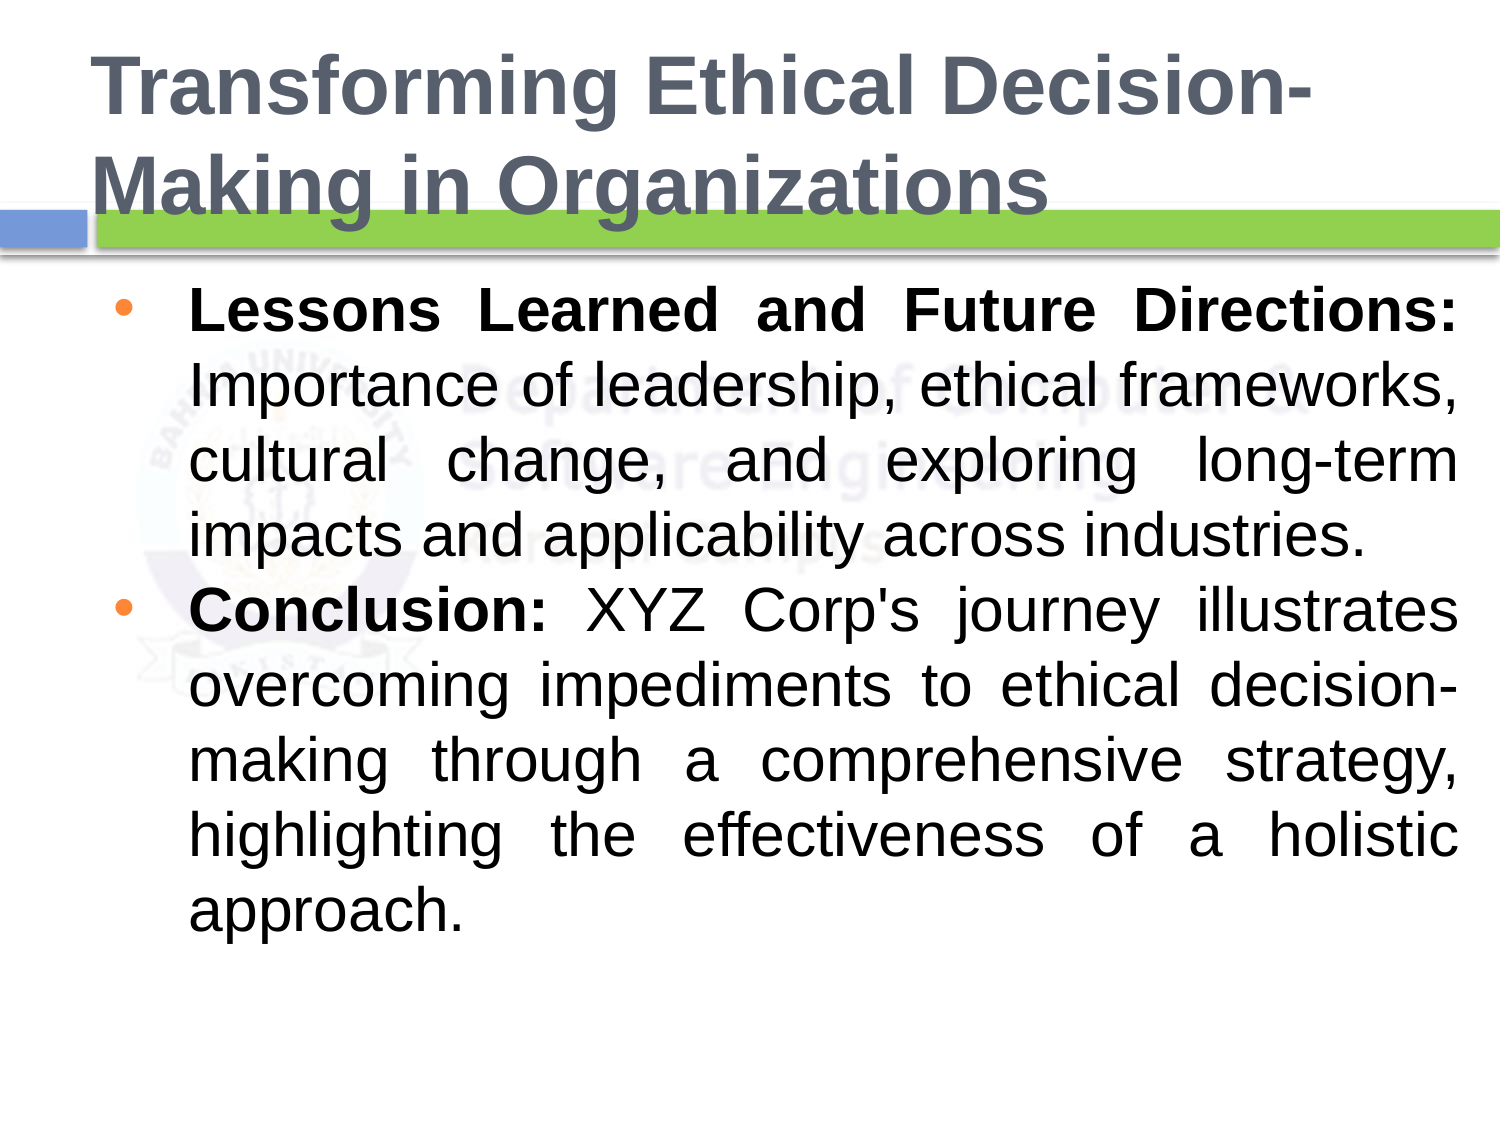

# Transforming Ethical Decision-Making in Organizations
Lessons Learned and Future Directions: Importance of leadership, ethical frameworks, cultural change, and exploring long-term impacts and applicability across industries.
Conclusion: XYZ Corp's journey illustrates overcoming impediments to ethical decision-making through a comprehensive strategy, highlighting the effectiveness of a holistic approach.